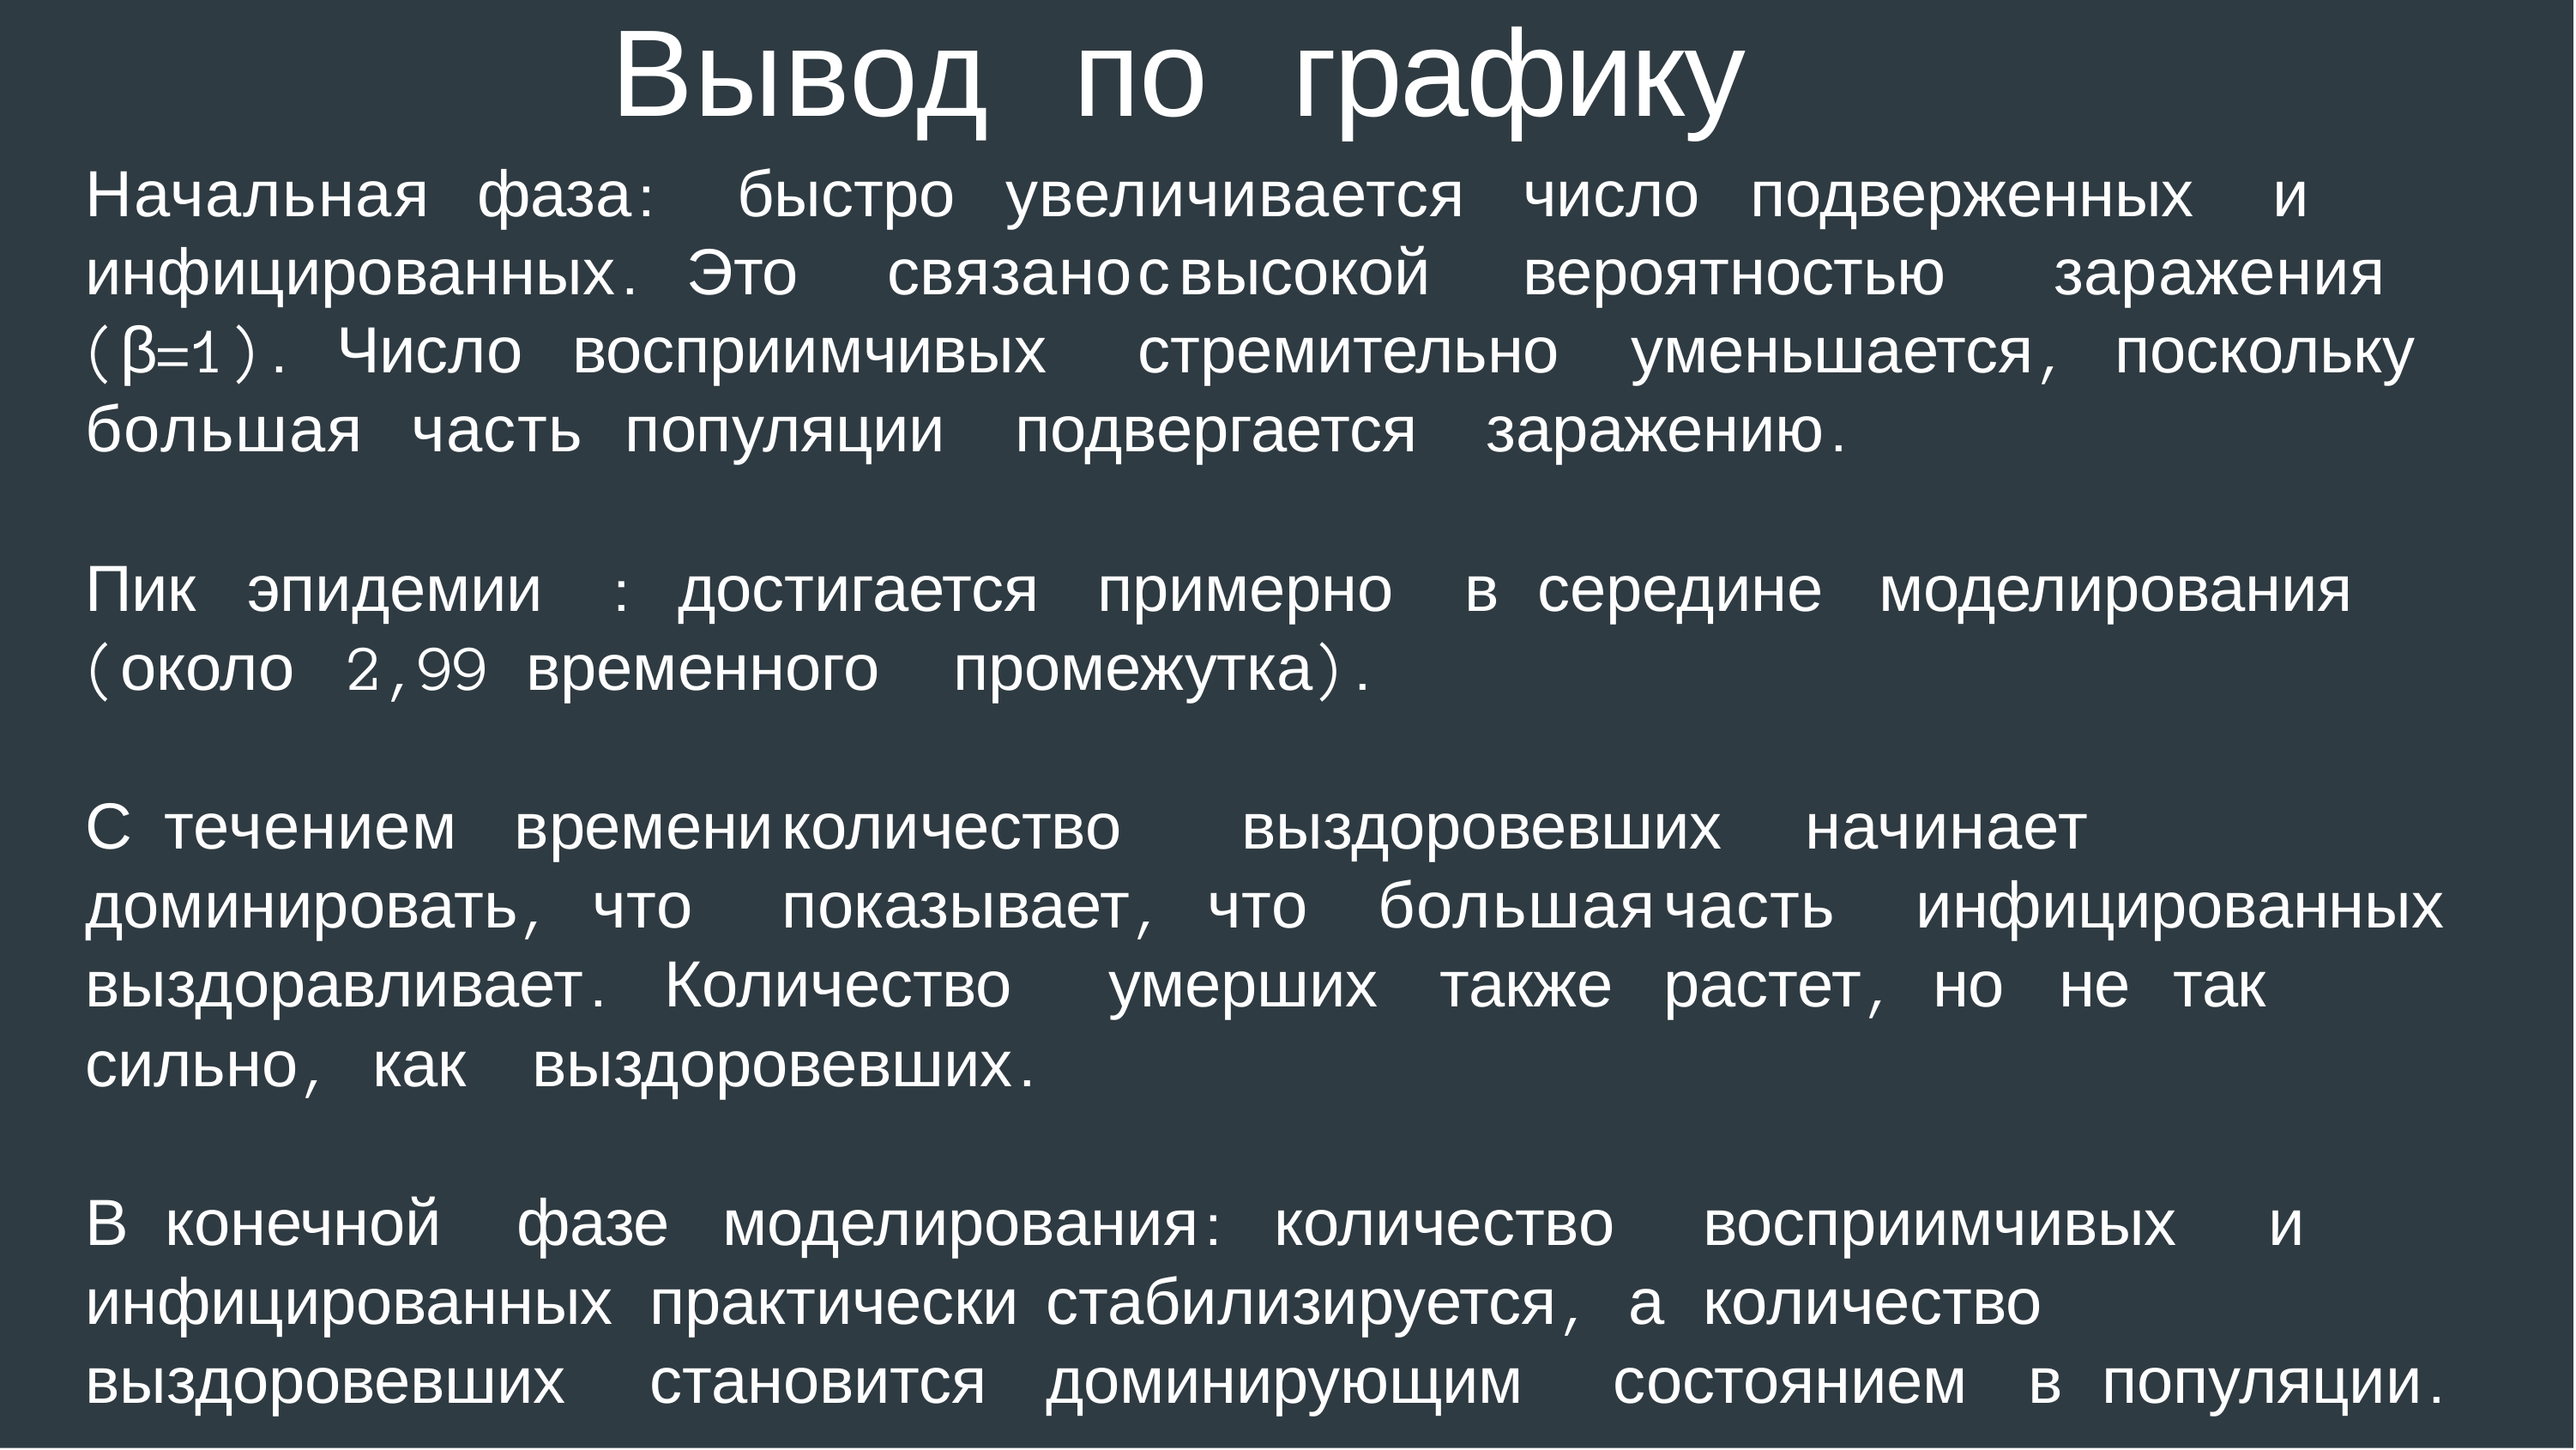

# Вывод	по	графику

Начальная	фаза:	быстро	увеличивается		число	подверженных	и инфицированных. Это	связано	с	высокой		вероятностью	заражения (β=1). Число	восприимчивых	стремительно	уменьшается, поскольку большая	часть	популяции		подвергается	заражению.

Пик	эпидемии	: достигается	примерно	в	середине	моделирования
(около	2,99 временного	промежутка).

С	течением	времени	количество	выздоровевших	начинает доминировать, что	показывает, что	большая	часть	инфицированных выздоравливает. Количество	умерших	также	растет, но	не	так сильно, как		выздоровевших.

В	конечной	фазе	 моделирования: количество	восприимчивых	и инфицированных	практически	стабилизируется, а	количество выздоровевших	становится	доминирующим	состоянием	в	популяции.